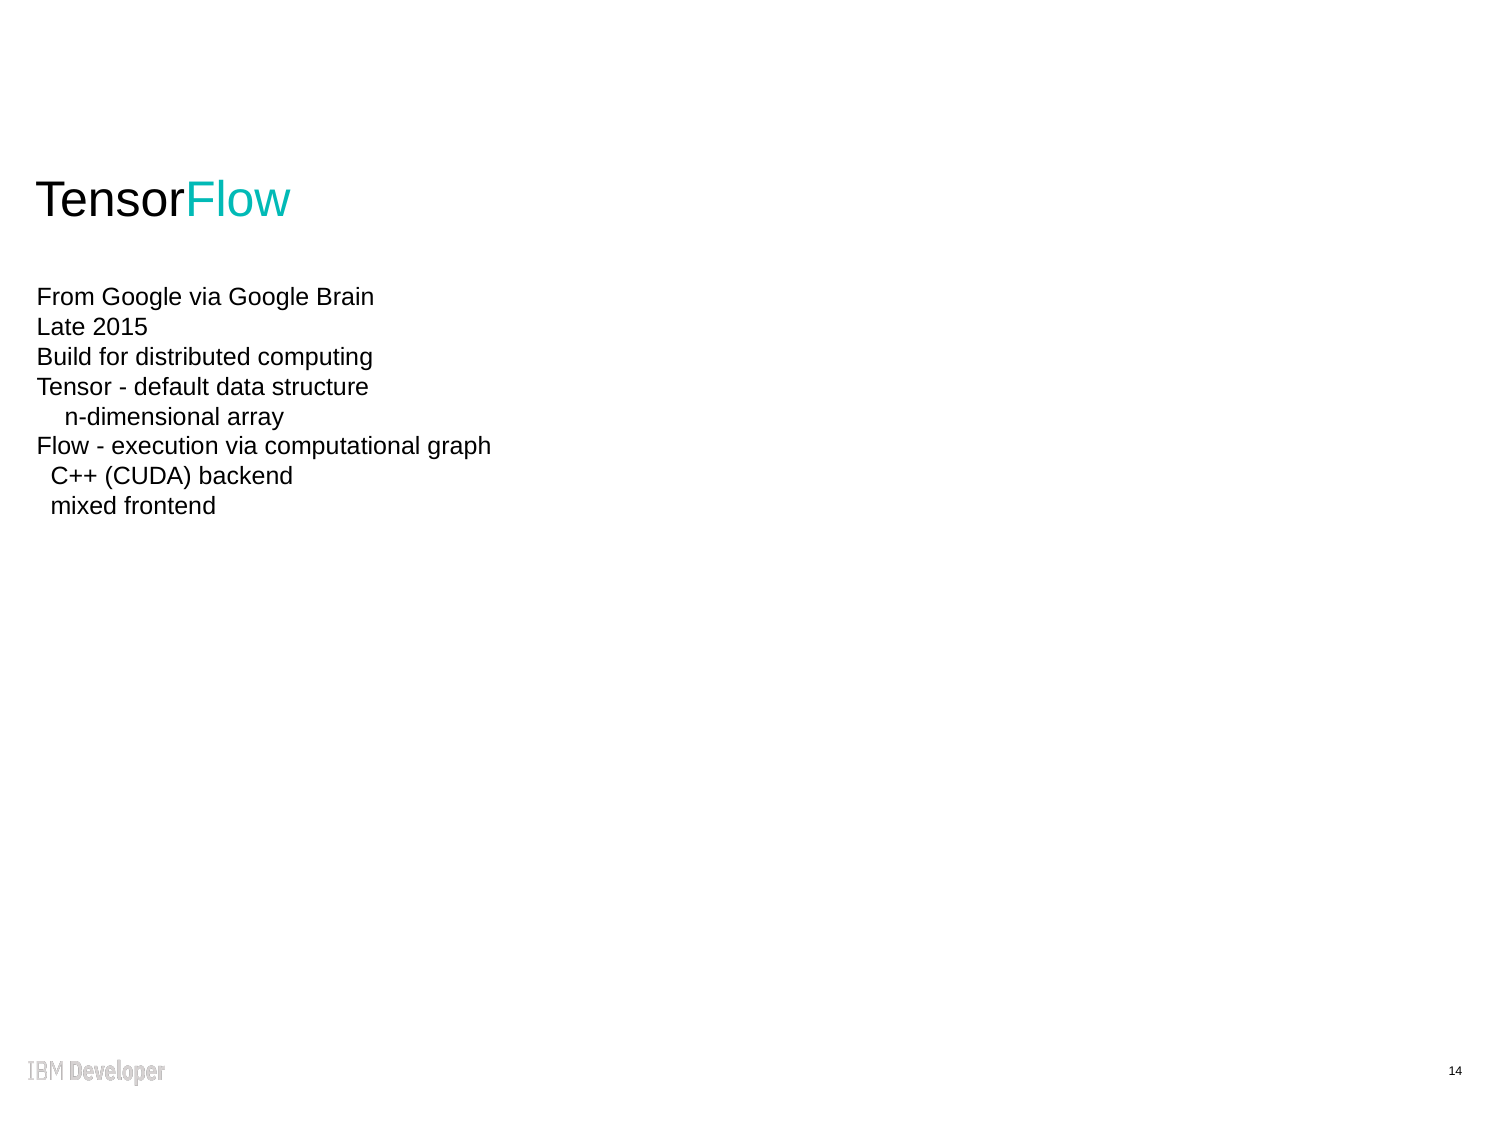

# TensorFlow
From Google via Google Brain
Late 2015
Build for distributed computing
Tensor - default data structure
    n-dimensional array
Flow - execution via computational graph
  C++ (CUDA) backend
  mixed frontend

14